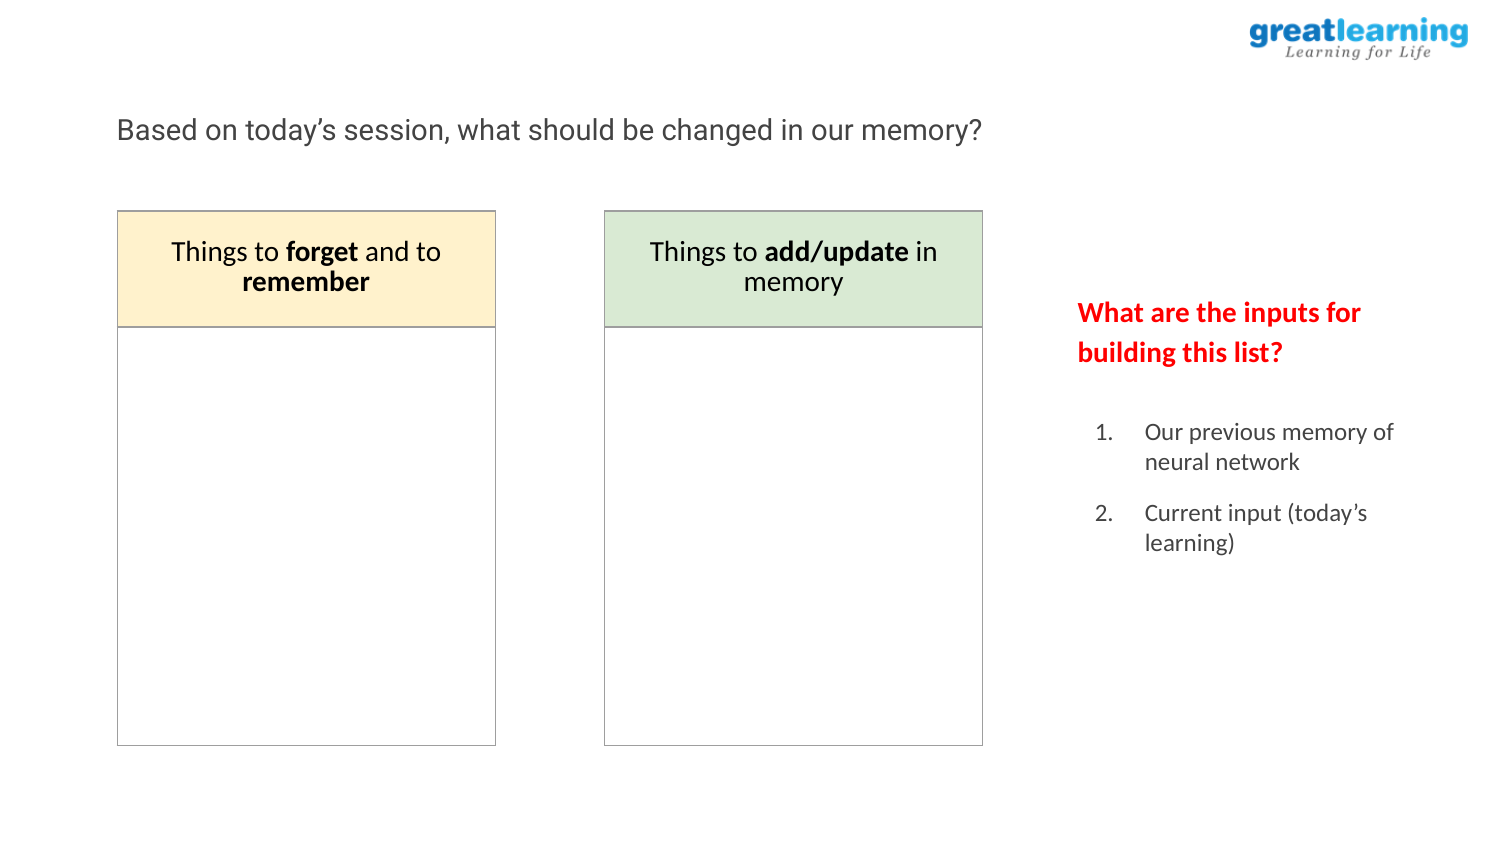

Based on today’s session, what should be changed in our memory?
| Things to forget and to remember |
| --- |
|  |
| Things to add/update in memory |
| --- |
|  |
What are the inputs for building this list?
Our previous memory of neural network
Current input (today’s learning)